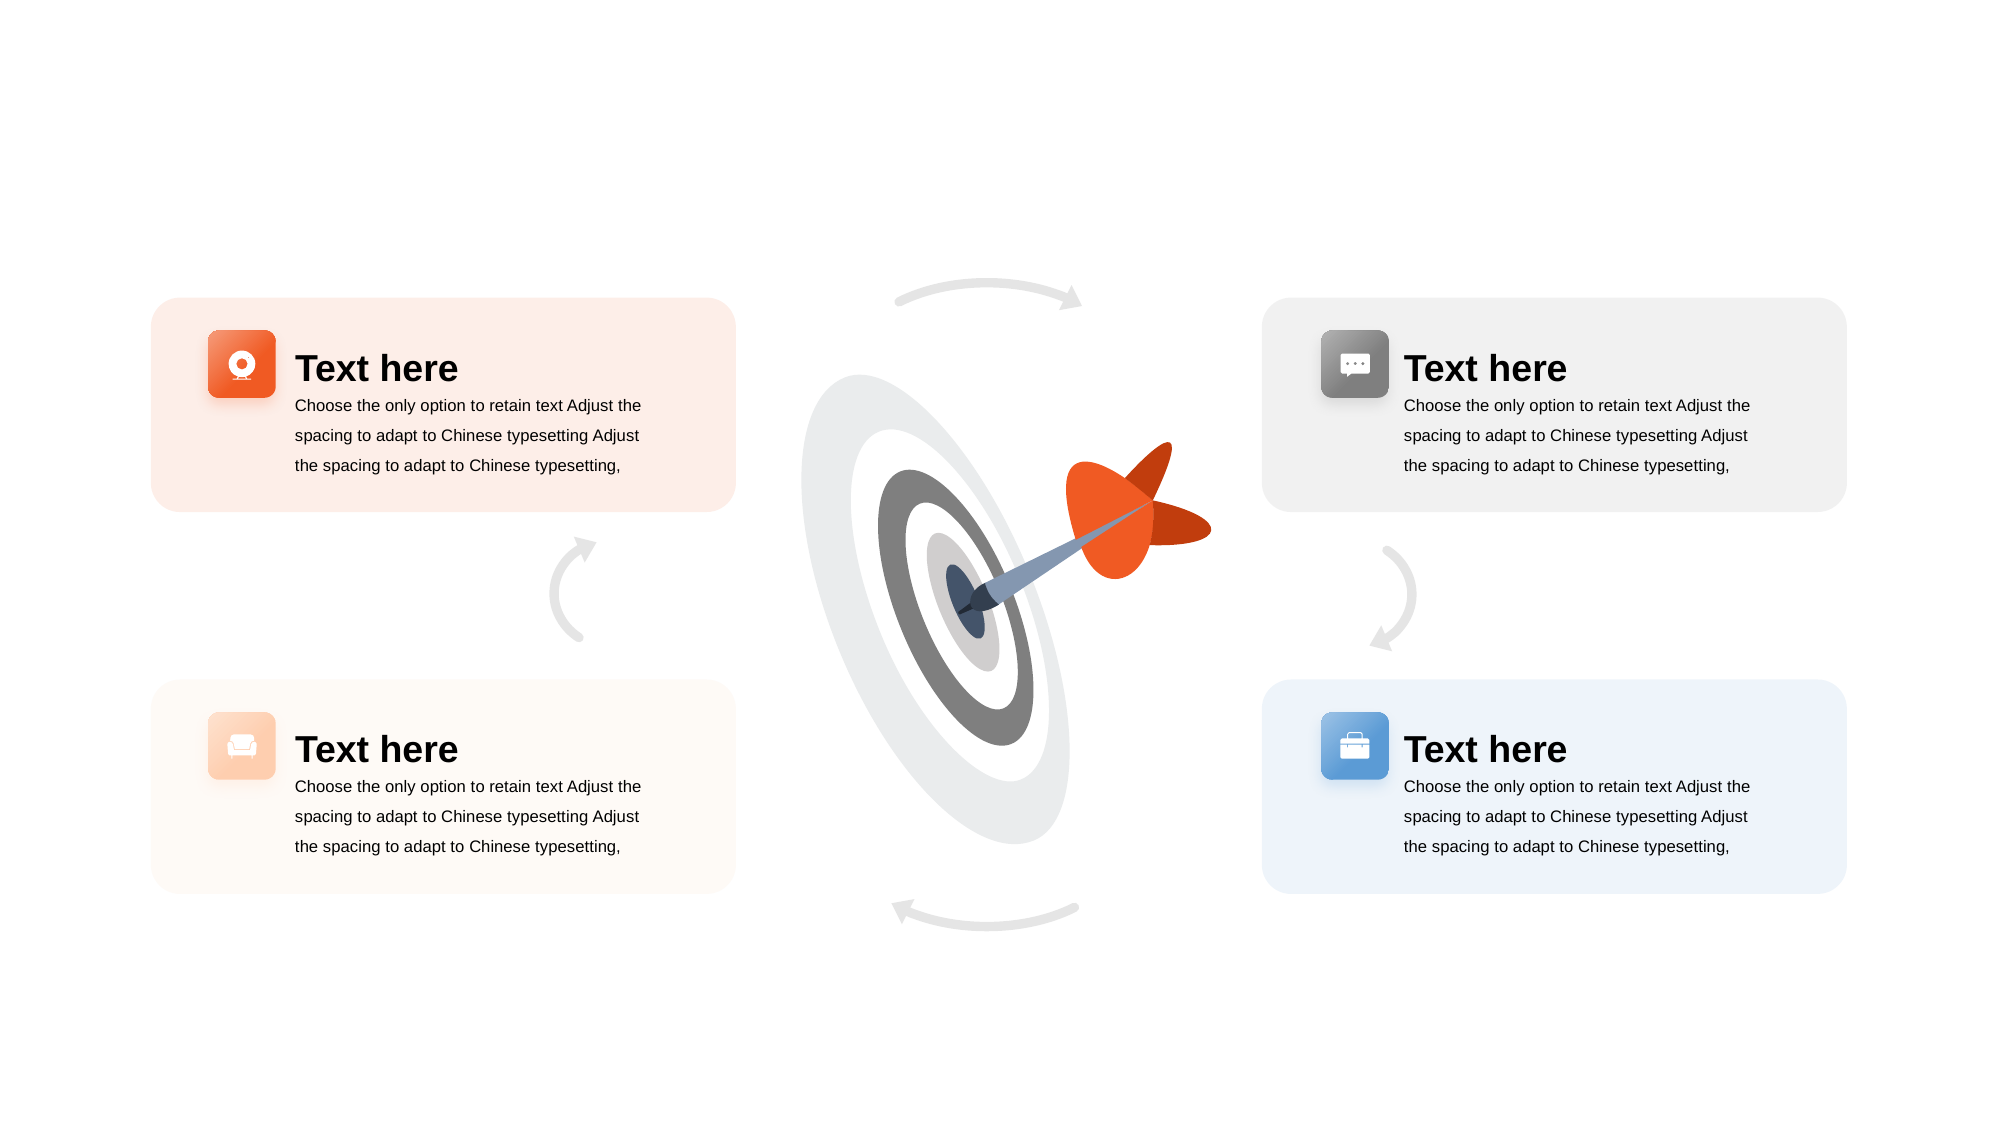

Text here
Choose the only option to retain text Adjust the spacing to adapt to Chinese typesetting Adjust the spacing to adapt to Chinese typesetting,

Text here
Choose the only option to retain text Adjust the spacing to adapt to Chinese typesetting Adjust the spacing to adapt to Chinese typesetting,

Text here
Choose the only option to retain text Adjust the spacing to adapt to Chinese typesetting Adjust the spacing to adapt to Chinese typesetting,

Text here
Choose the only option to retain text Adjust the spacing to adapt to Chinese typesetting Adjust the spacing to adapt to Chinese typesetting,